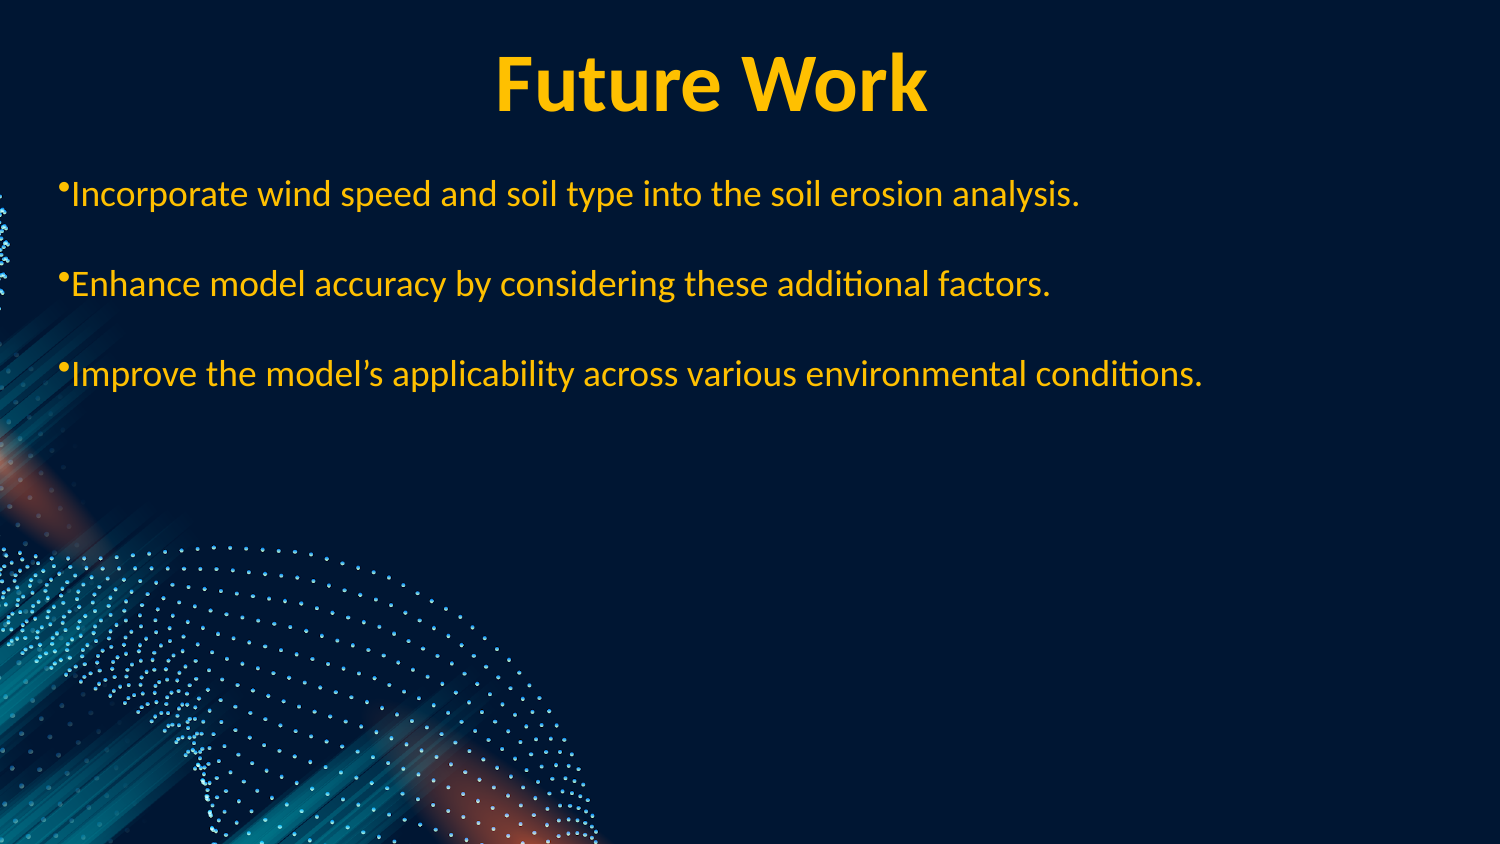

Future Work

Incorporate wind speed and soil type into the soil erosion analysis.

Enhance model accuracy by considering these additional factors.

Improve the model’s applicability across various environmental conditions.